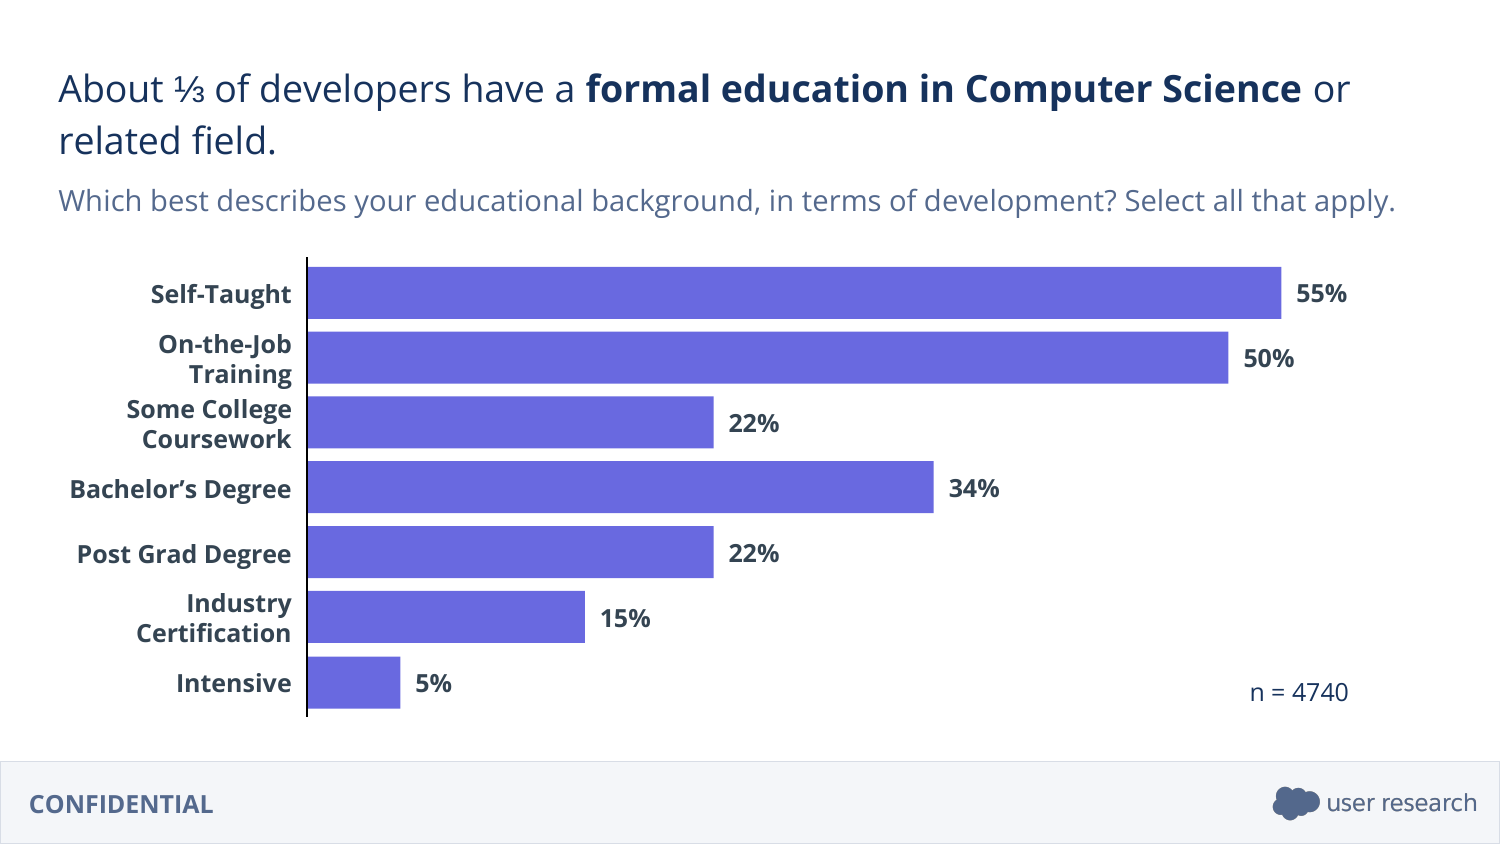

About ⅓ of developers have a formal education in Computer Science or related field.
Which best describes your educational background, in terms of development? Select all that apply.

55%
Self-Taught

50%
On-the-Job Training

22%
Some College Coursework

34%
Bachelor’s Degree

22%
Post Grad Degree

15%
Industry Certification
Intensive

5%
n = 4740